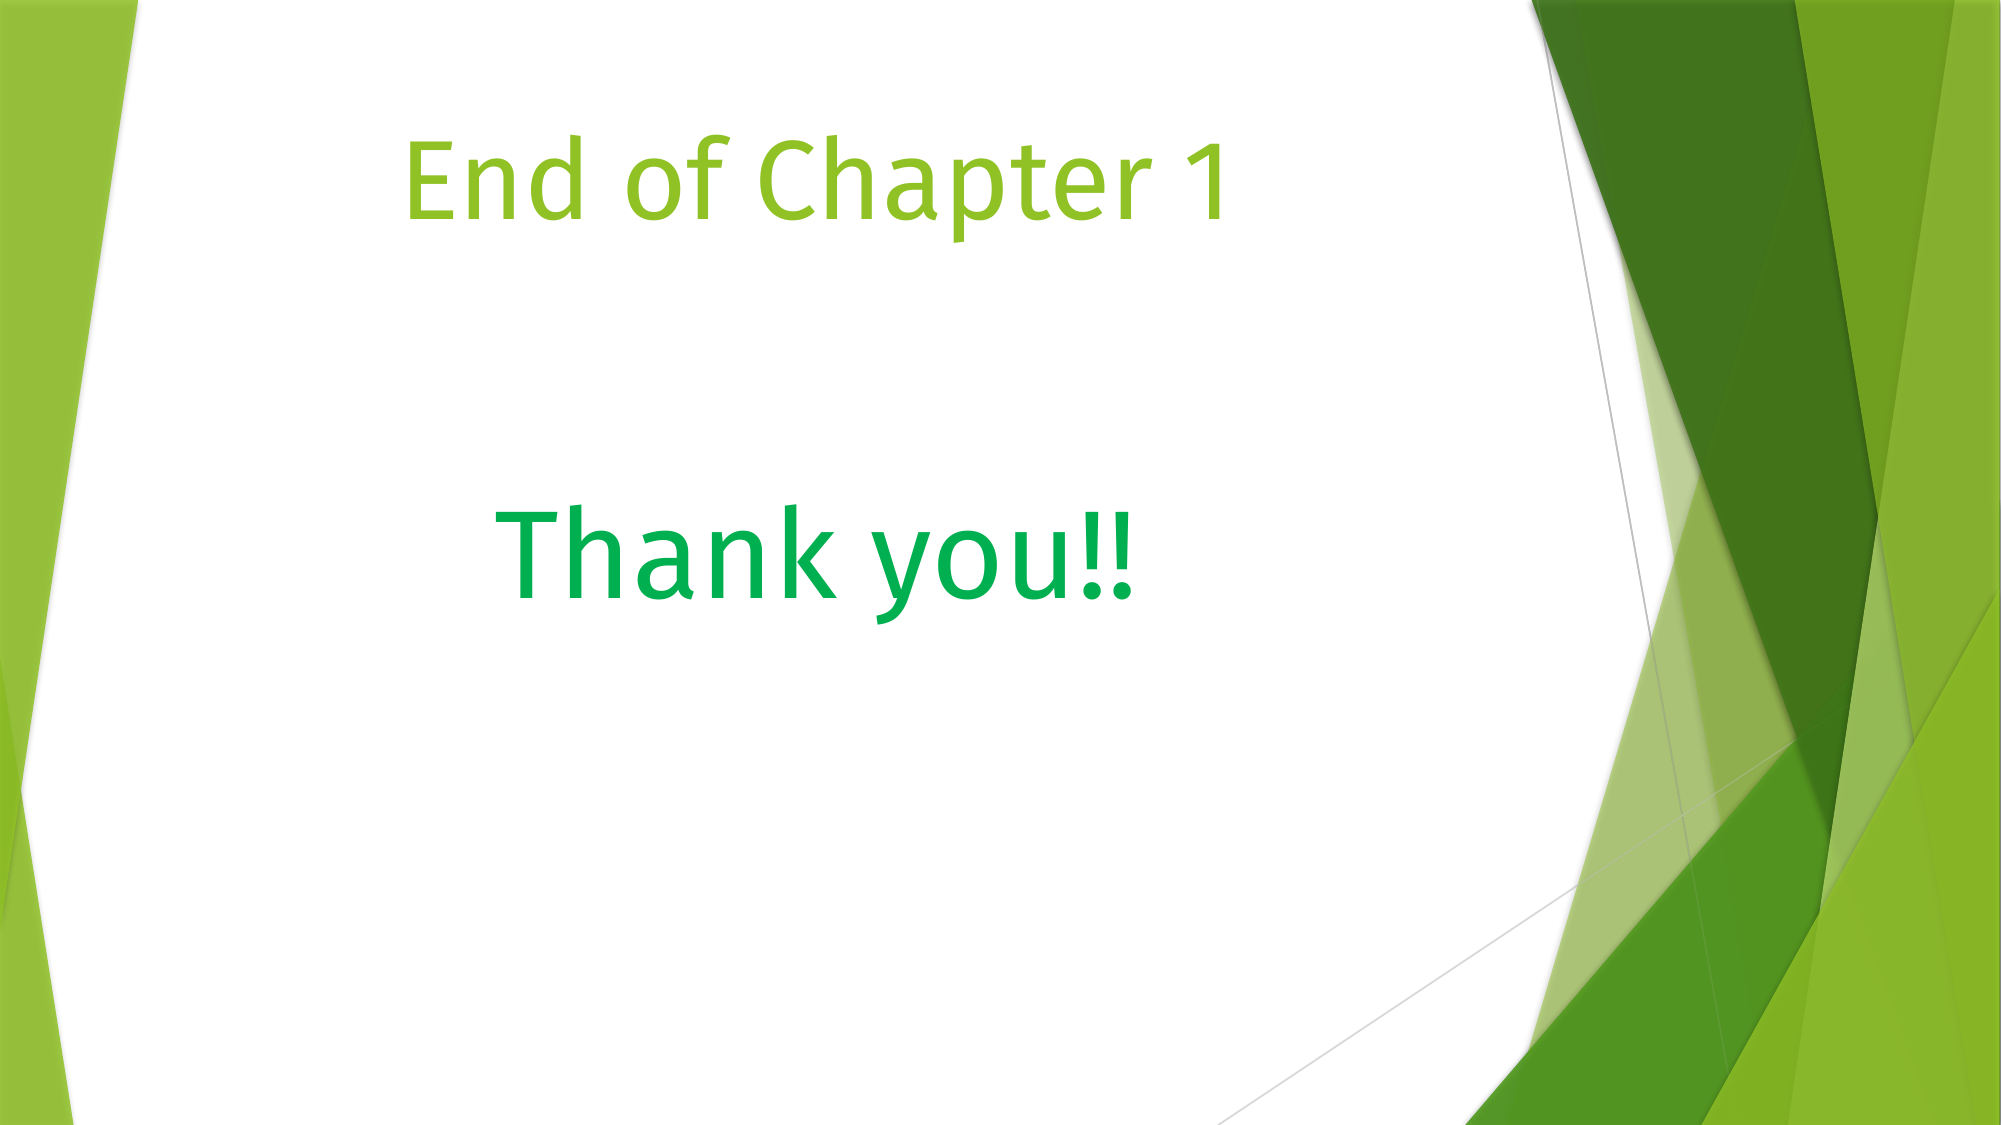

# End of Chapter 1

Thank you!!